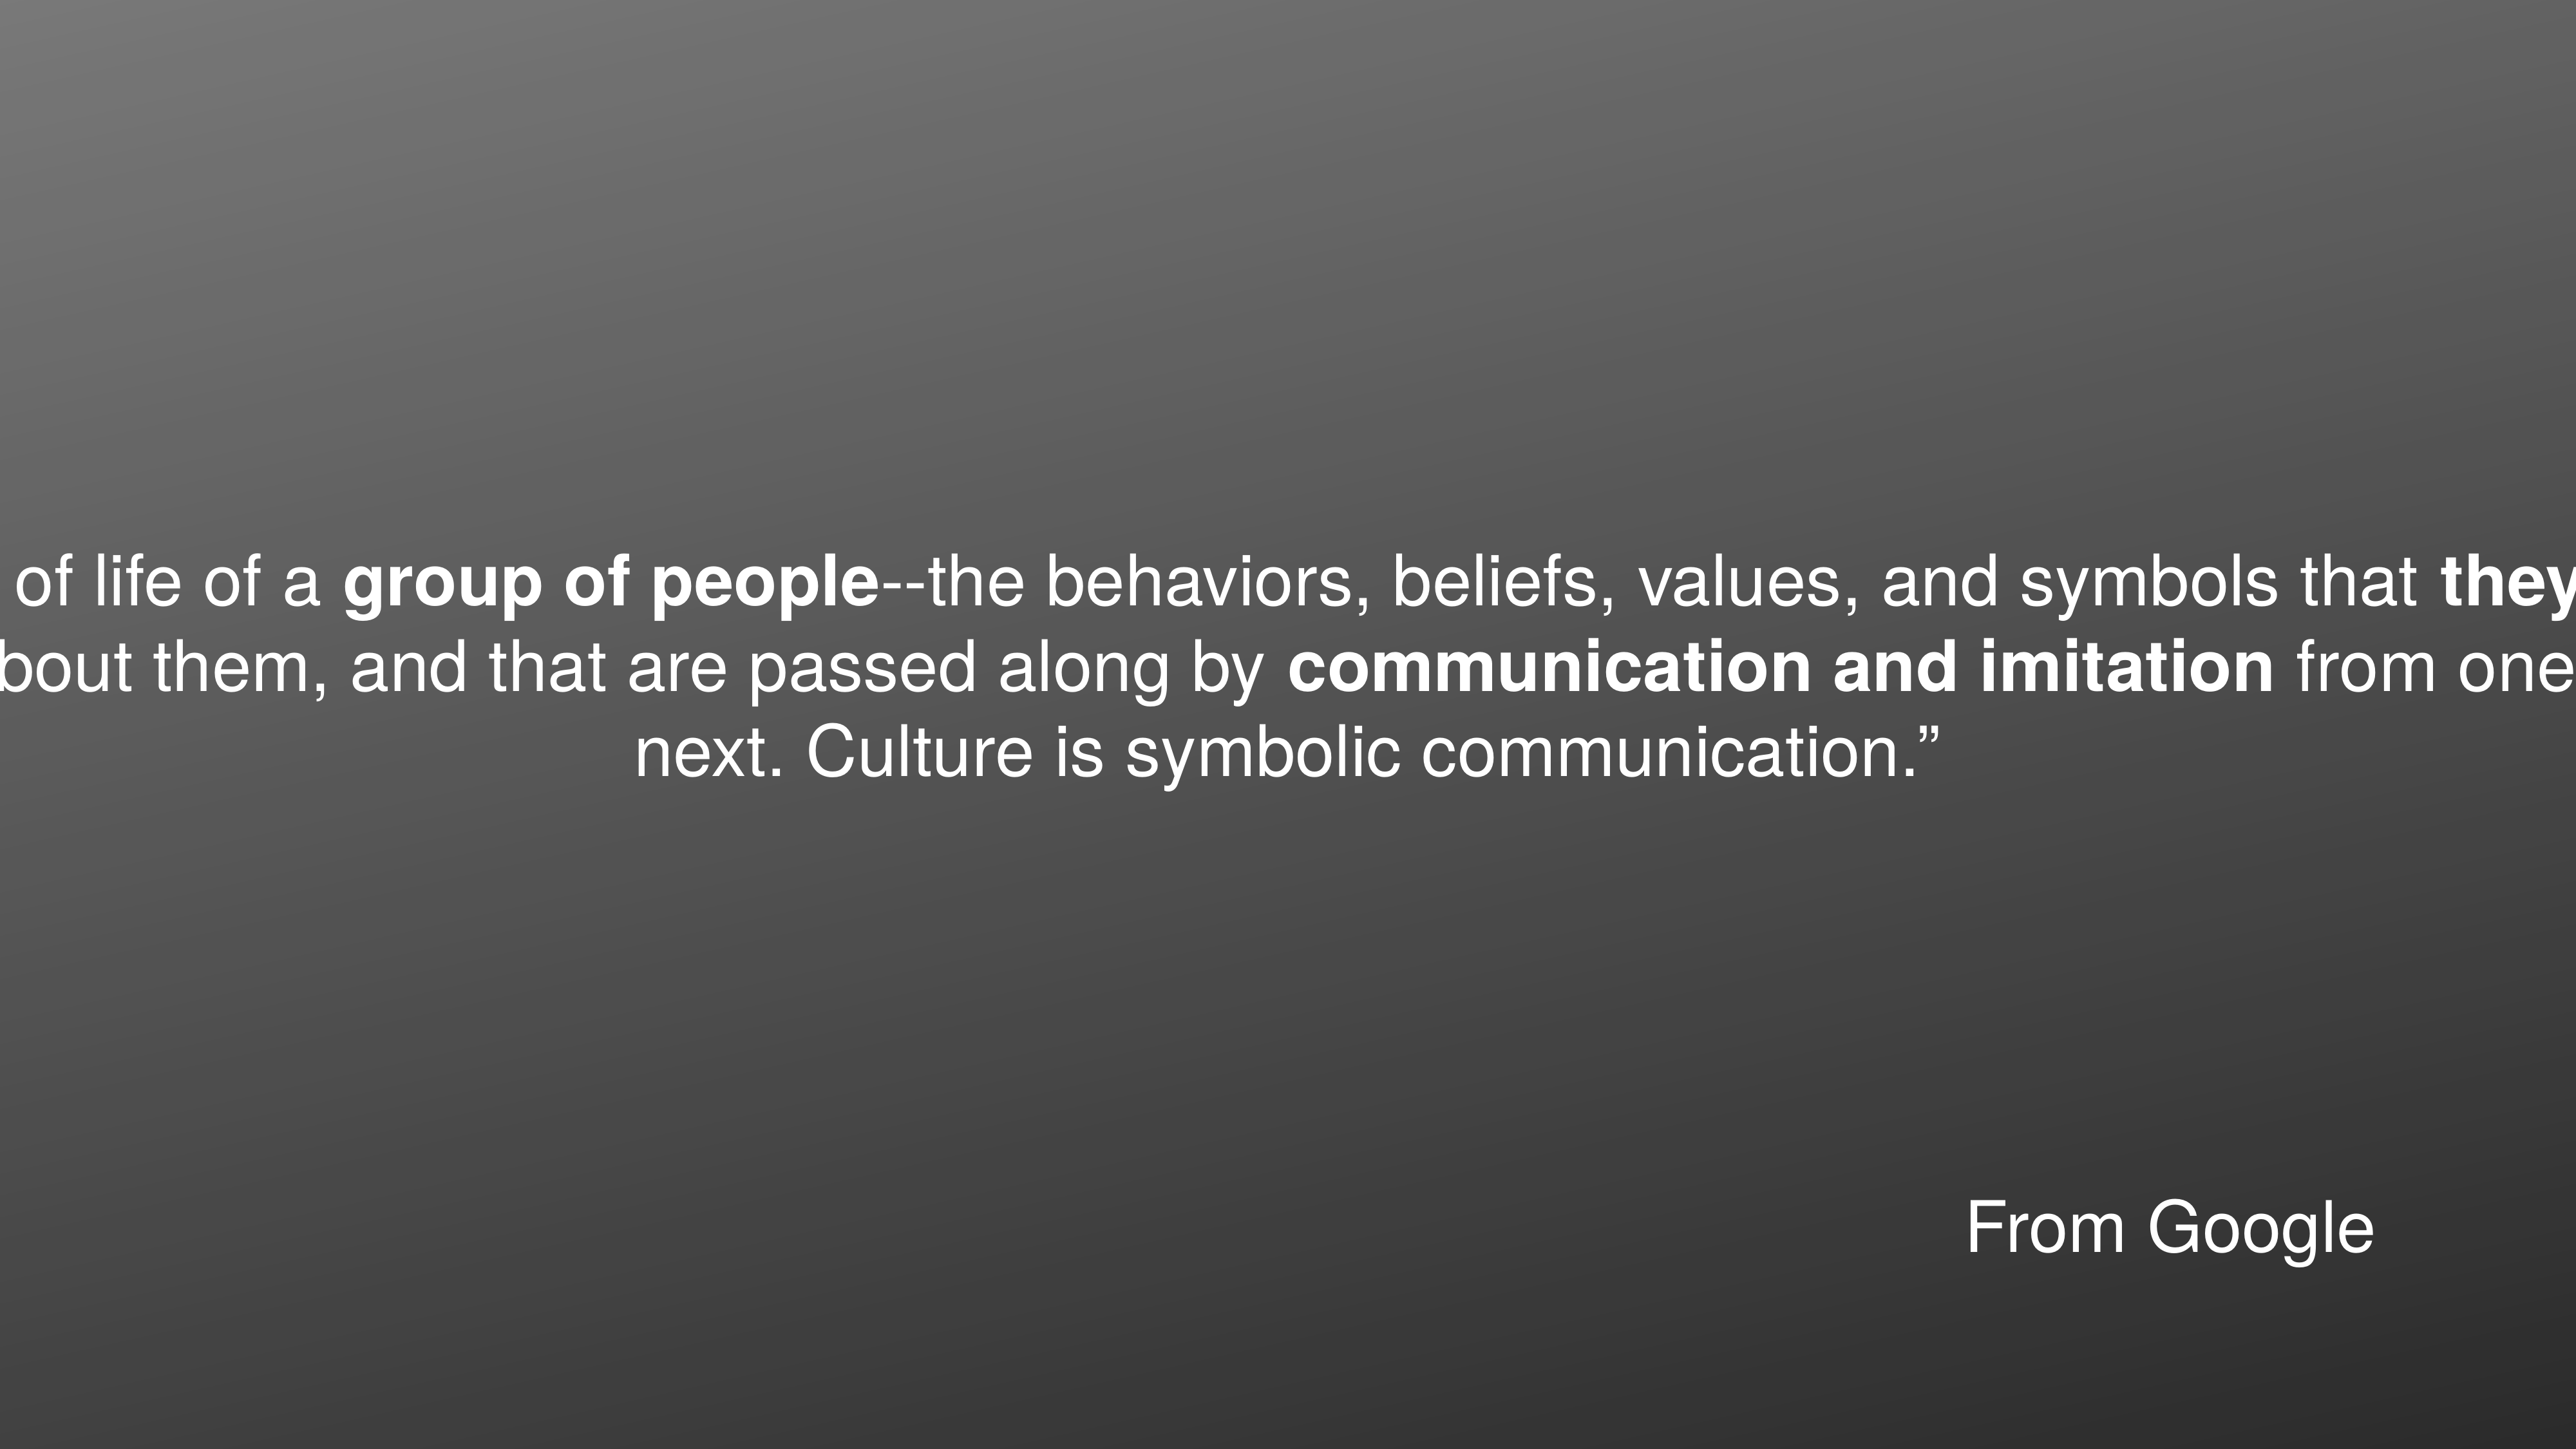

“A culture is a way of life of a group of people--the behaviors, beliefs, values, and symbols that they accept, generally without thinking about them, and that are passed along by communication and imitation from one generation to the next. Culture is symbolic communication.”

From Google